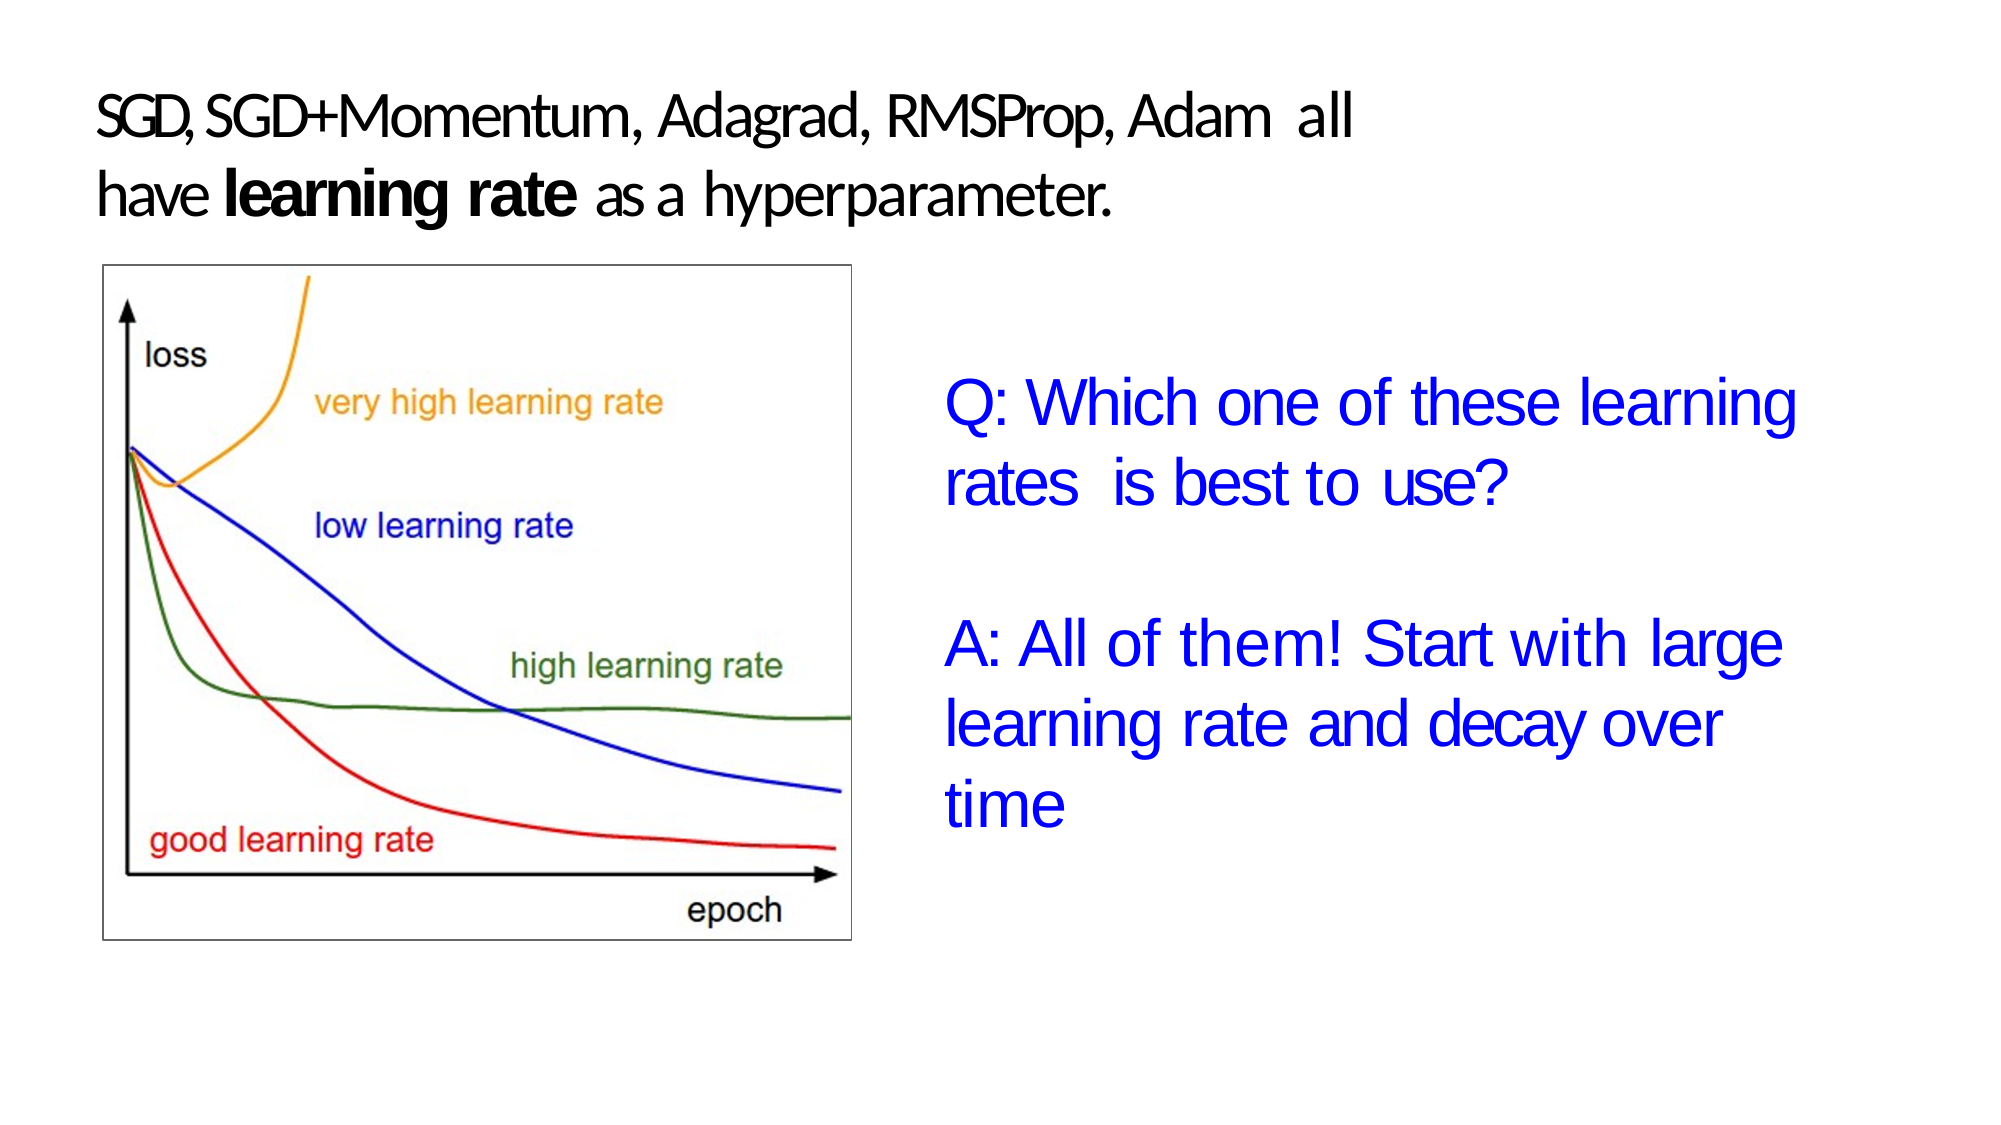

# SGD, SGD+Momentum, Adagrad, RMSProp, Adam  all have learning rate as a hyperparameter.

Q: Which one of these learning rates  is best to use?

A: All of them! Start with large  learning rate and decay over time